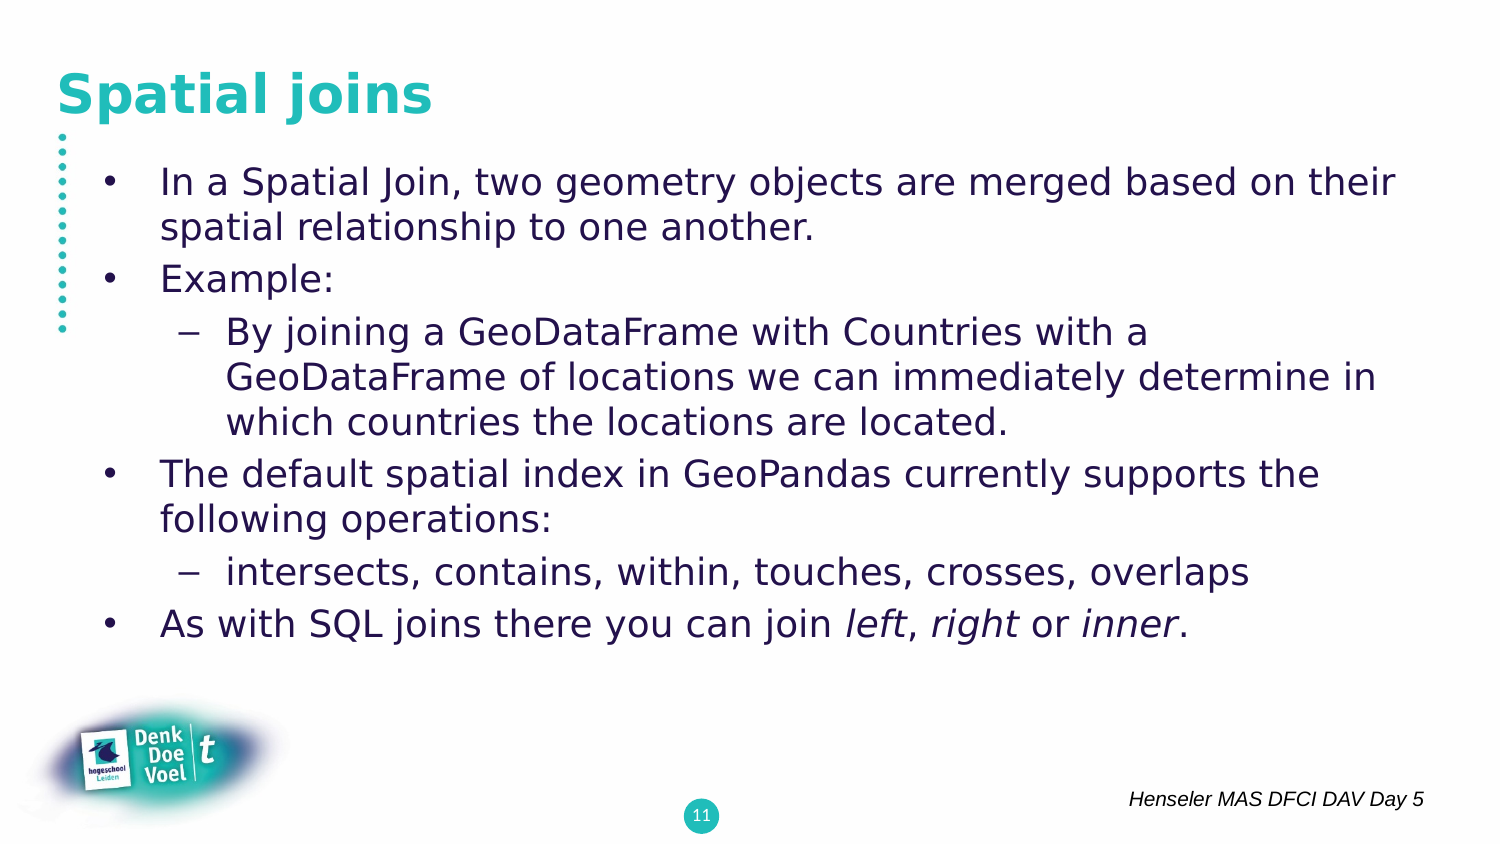

# Spatial joins
In a Spatial Join, two geometry objects are merged based on their spatial relationship to one another.
Example:
By joining a GeoDataFrame with Countries with a GeoDataFrame of locations we can immediately determine in which countries the locations are located.
The default spatial index in GeoPandas currently supports the following operations:
intersects, contains, within, touches, crosses, overlaps
As with SQL joins there you can join left, right or inner.